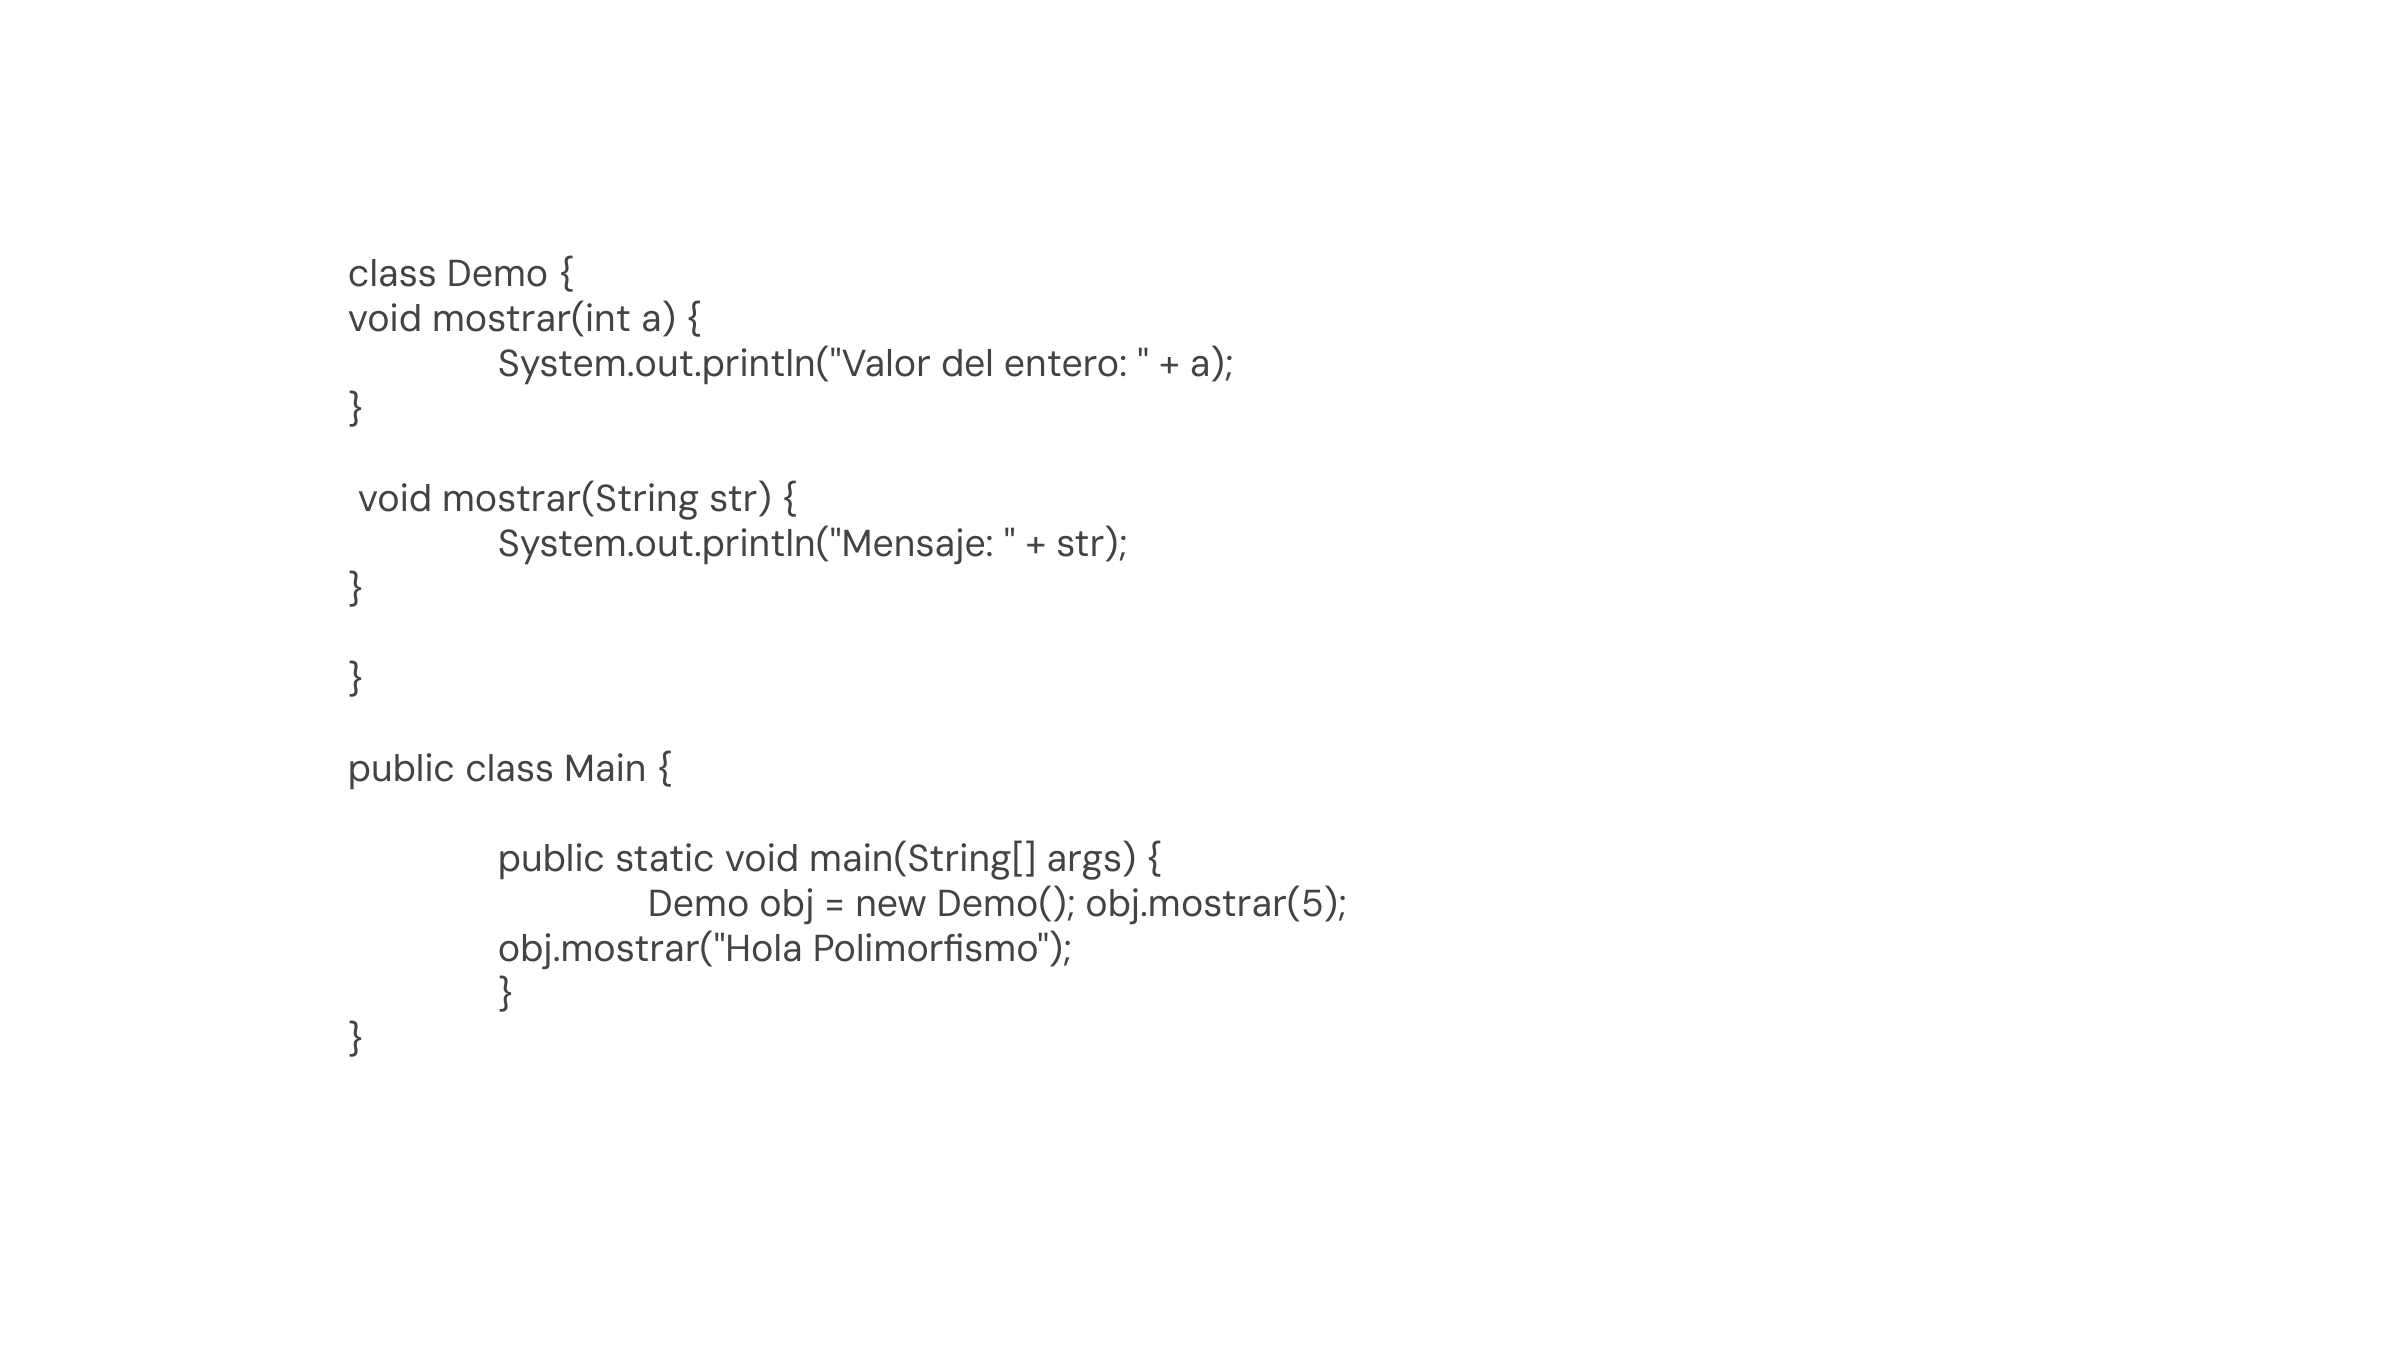

class Demo {
void mostrar(int a) {
	System.out.println("Valor del entero: " + a);
}

 void mostrar(String str) {
	System.out.println("Mensaje: " + str);
}

}

public class Main {

	public static void main(String[] args) {
		Demo obj = new Demo(); obj.mostrar(5); 				obj.mostrar("Hola Polimorfismo");
	}
}